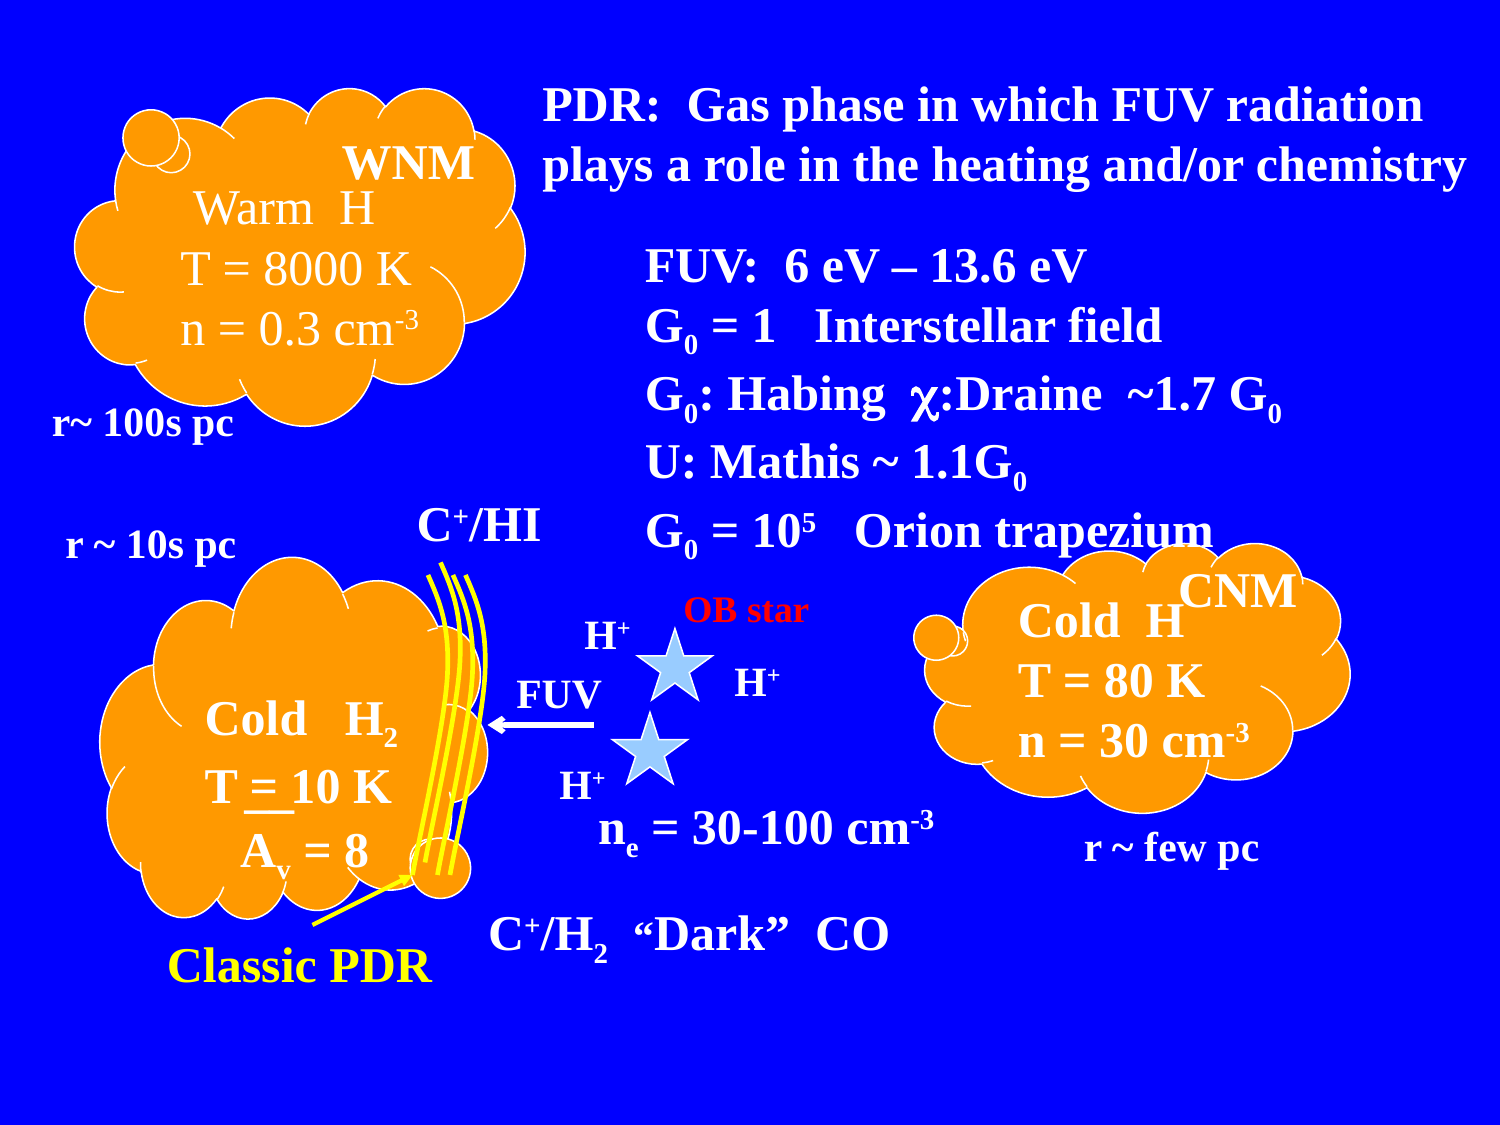

PDR:  Gas phase in which FUV radiation
plays a role in the heating and/or chemistry

WNM
 Warm  H
T = 8000 K
n = 0.3 cm-3
FUV:  6 eV – 13.6 eV
G0 = 1   Interstellar field
G0: Habing  χ:Draine  ~1.7 G0
U: Mathis ~ 1.1G0
G0 = 105   Orion trapezium
r~ 100s pc
C+/HI
r ~ 10s pc

CNM

OB star
Cold  H
T = 80 K
n = 30 cm-3
H+

H+
FUV
Cold   H2
T = 10 K

__
H+
ne = 30-100 cm-3

Av = 8
r ~ few pc

C+/H2  “Dark”  CO
Classic PDR